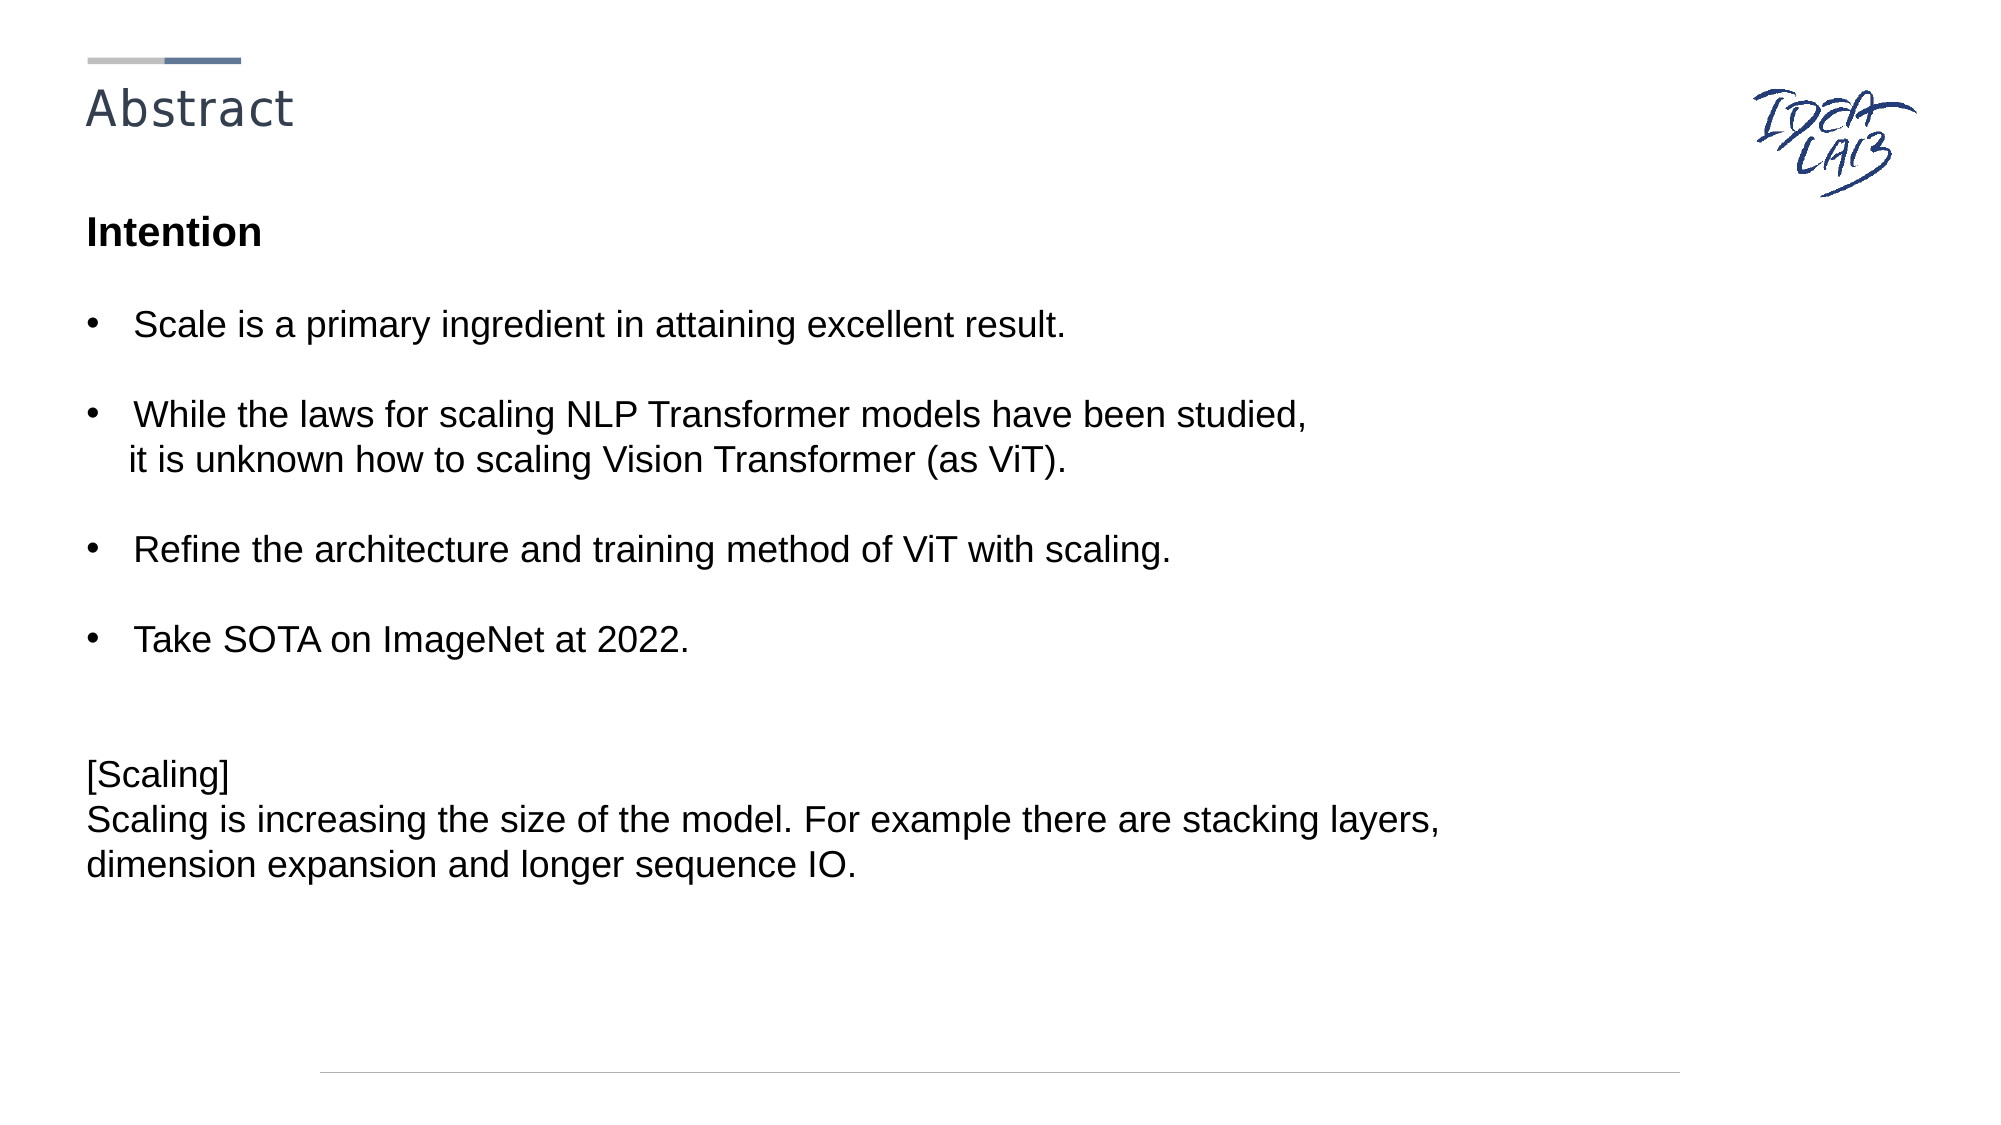

Abstract
Intention

Scale is a primary ingredient in attaining excellent result.

While the laws for scaling NLP Transformer models have been studied,
    it is unknown how to scaling Vision Transformer (as ViT).

Refine the architecture and training method of ViT with scaling.

Take SOTA on ImageNet at 2022.

[Scaling]
Scaling is increasing the size of the model. For example there are stacking layers, dimension expansion and longer sequence IO.